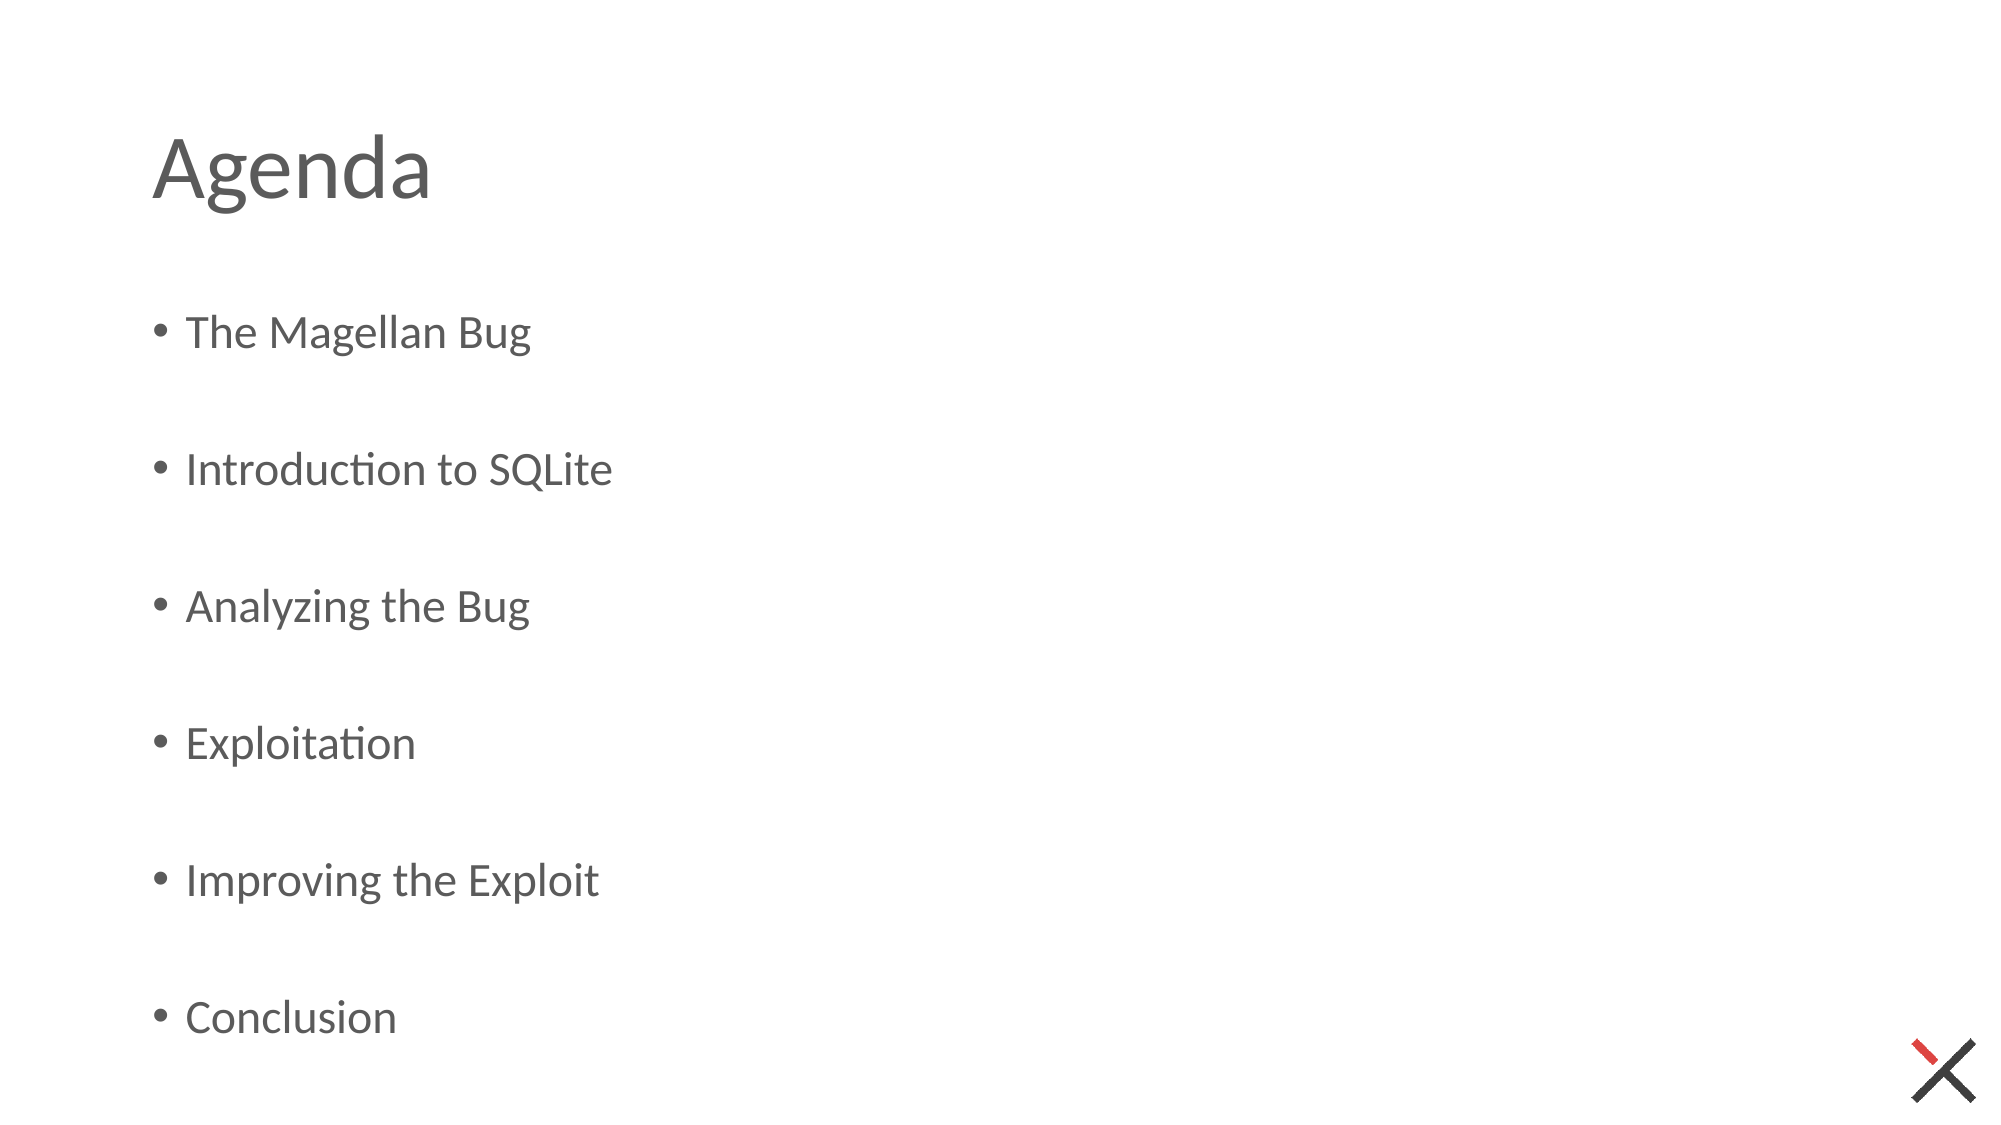

# Agenda
The Magellan Bug

Introduction to SQLite

Analyzing the Bug

Exploitation

Improving the Exploit

Conclusion